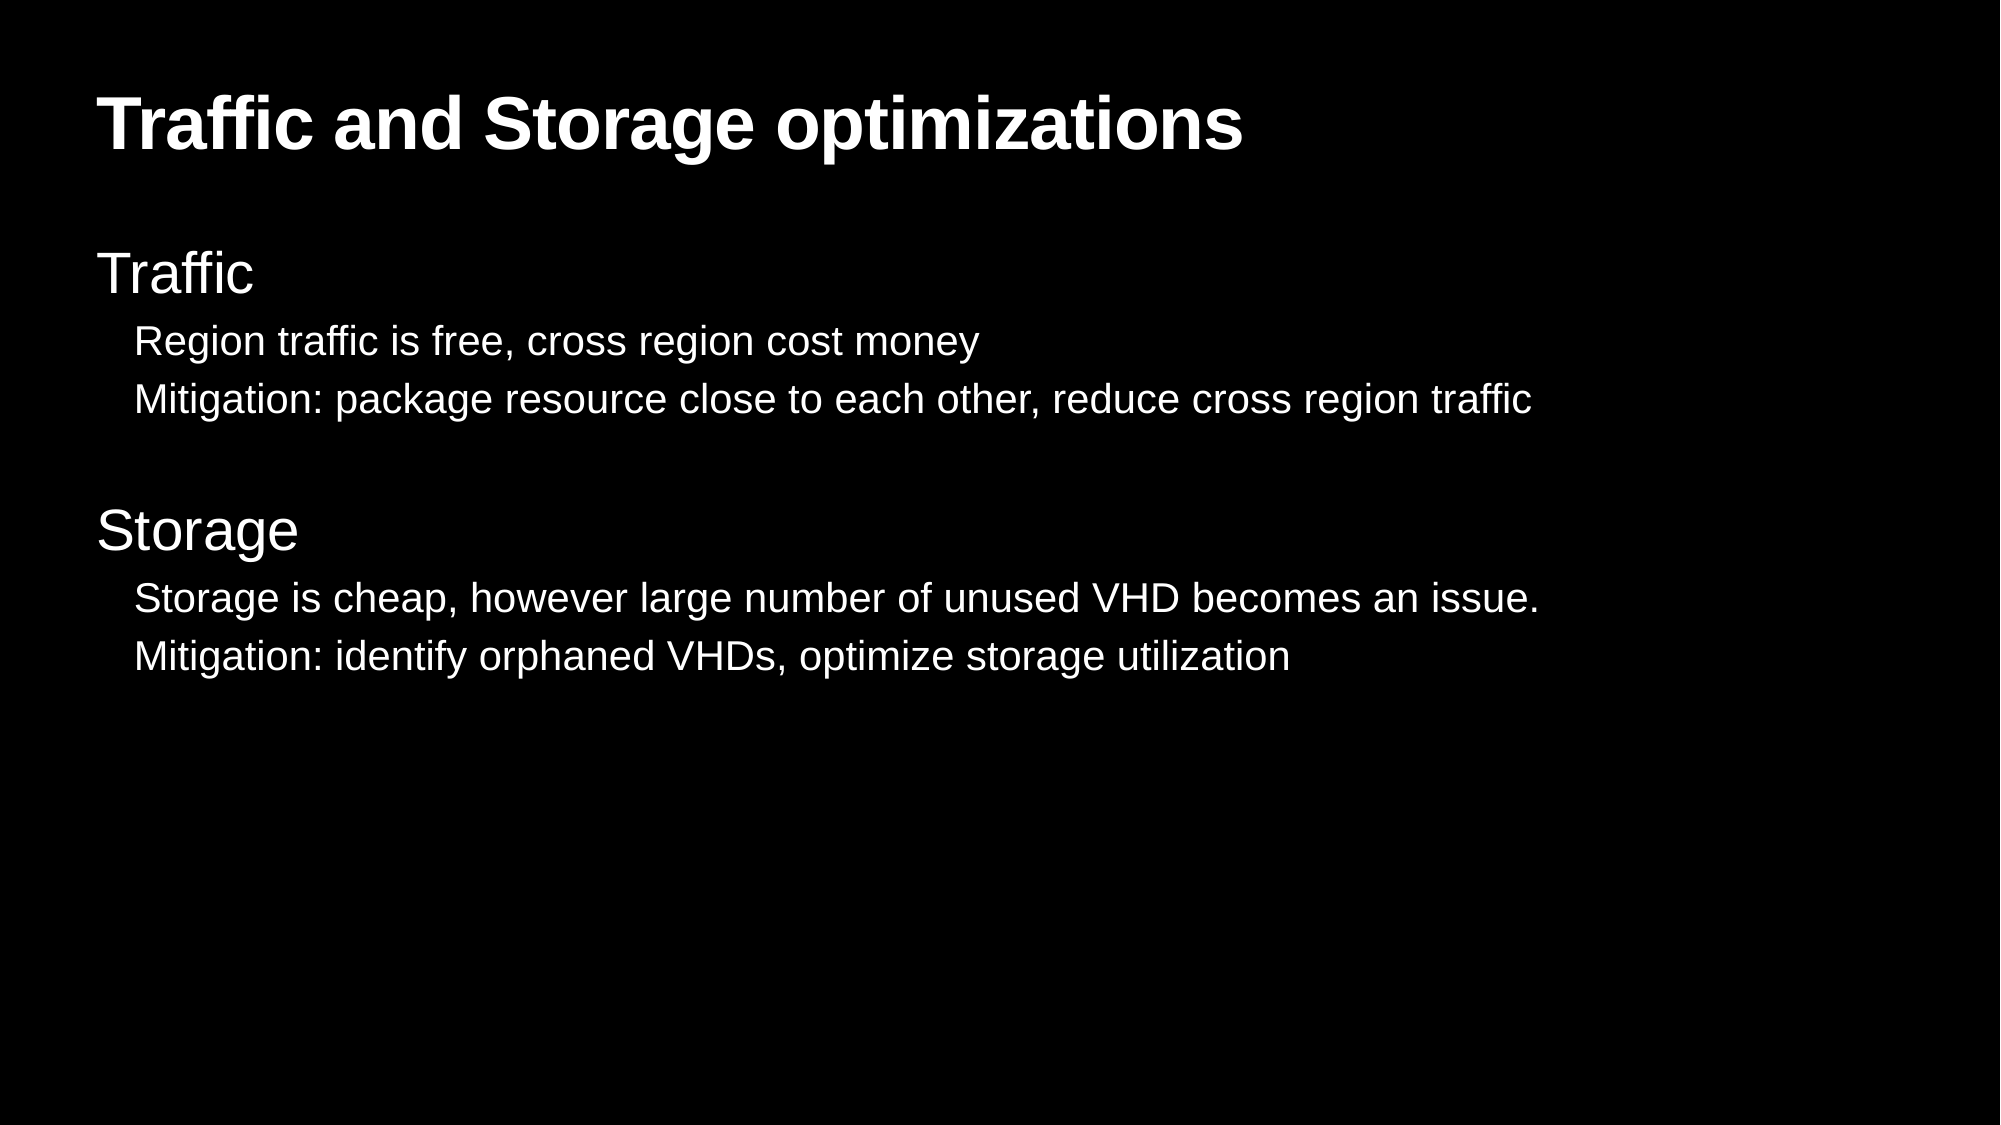

# Traffic and Storage optimizations
Traffic
Region traffic is free, cross region cost money
Mitigation: package resource close to each other, reduce cross region traffic

Storage
Storage is cheap, however large number of unused VHD becomes an issue.
Mitigation: identify orphaned VHDs, optimize storage utilization